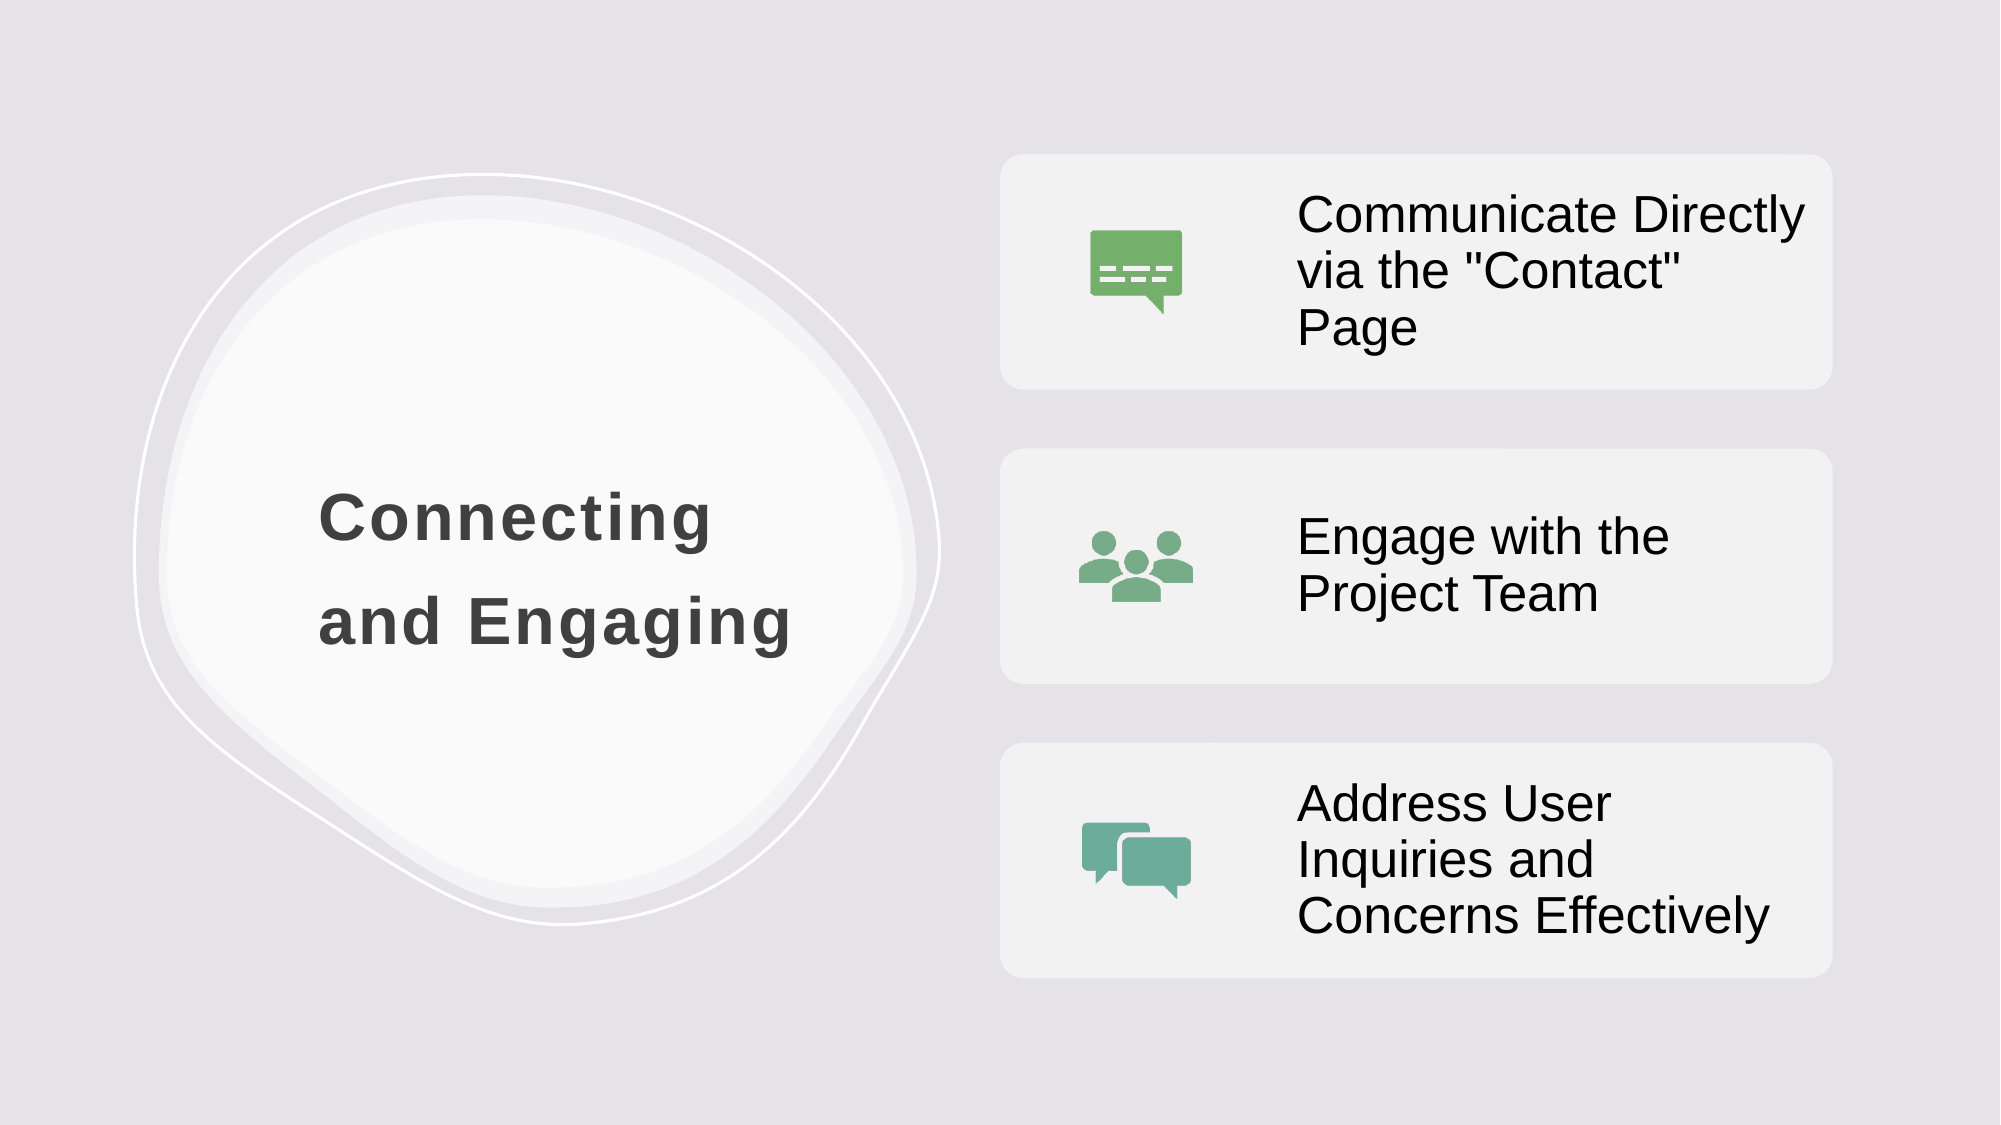

Communicate Directly via the "Contact" Page
Engage with the Project Team
Address User Inquiries and Concerns Effectively

# Connecting and Engaging